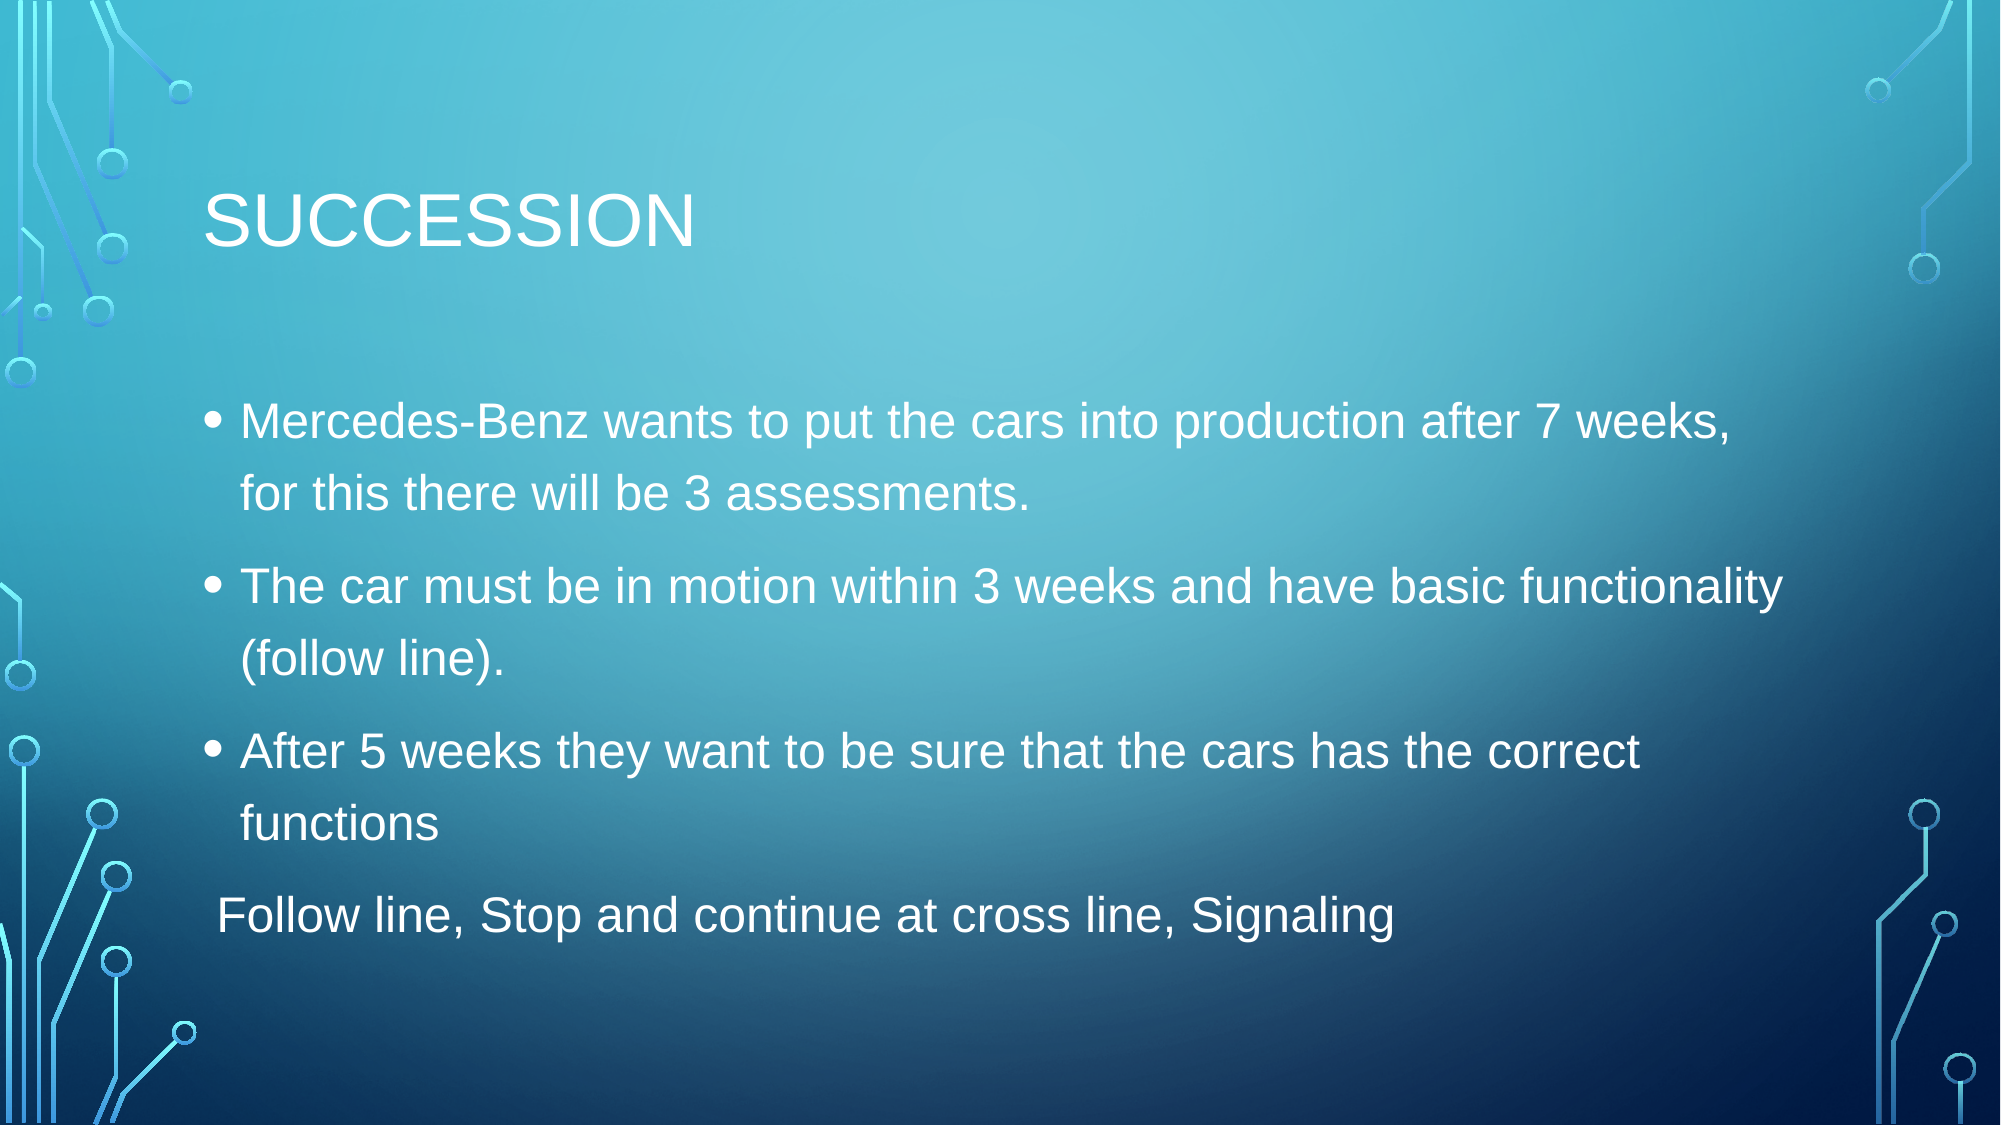

# Succession
Mercedes-Benz wants to put the cars into production after 7 weeks, for this there will be 3 assessments.
The car must be in motion within 3 weeks and have basic functionality (follow line).
After 5 weeks they want to be sure that the cars has the correct functions
 Follow line, Stop and continue at cross line, Signaling